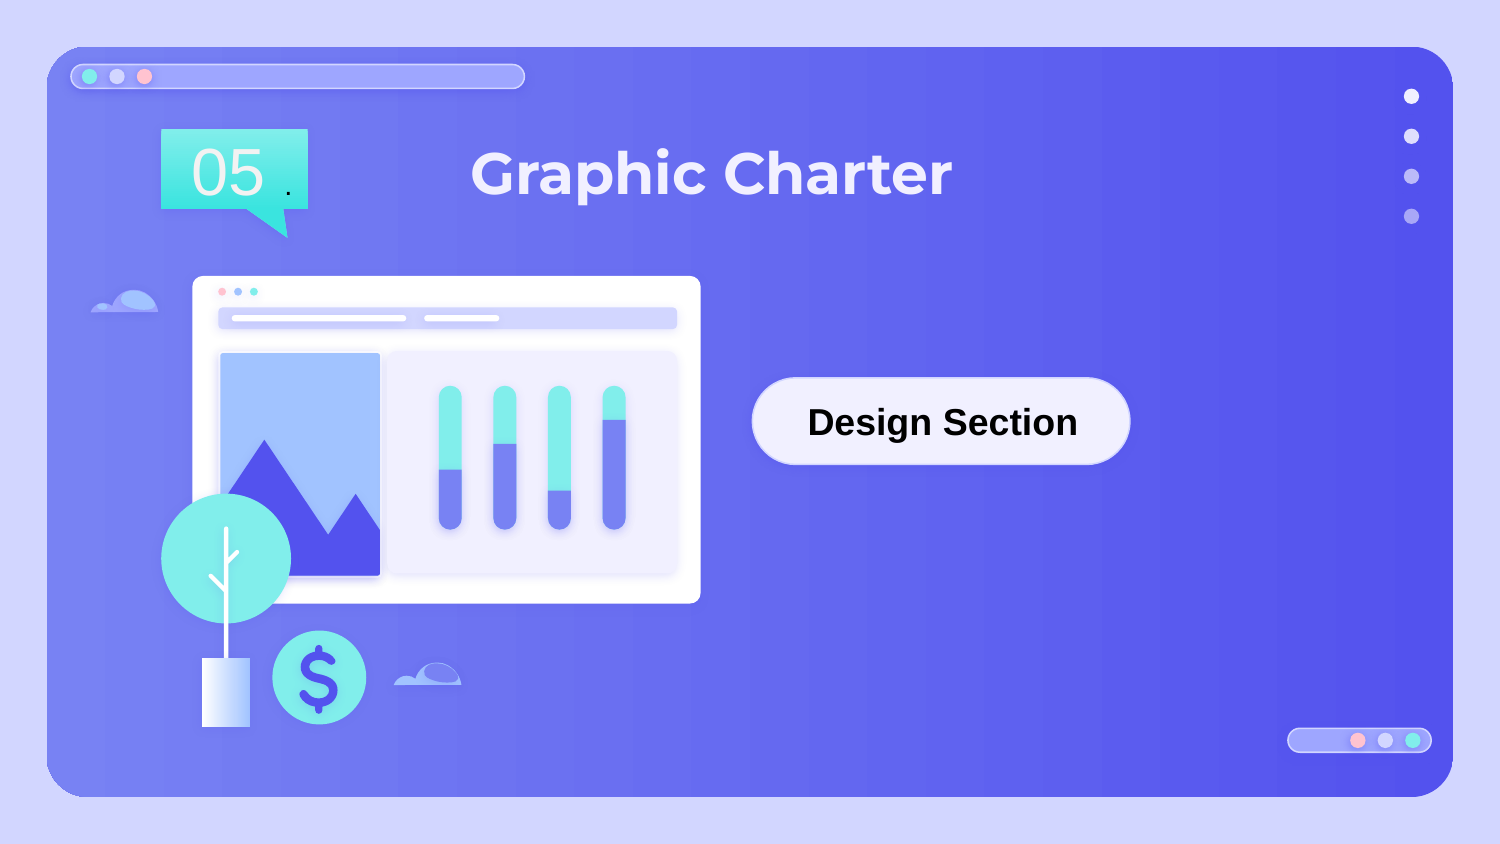

# Graphic Charter
05 .

Design Section